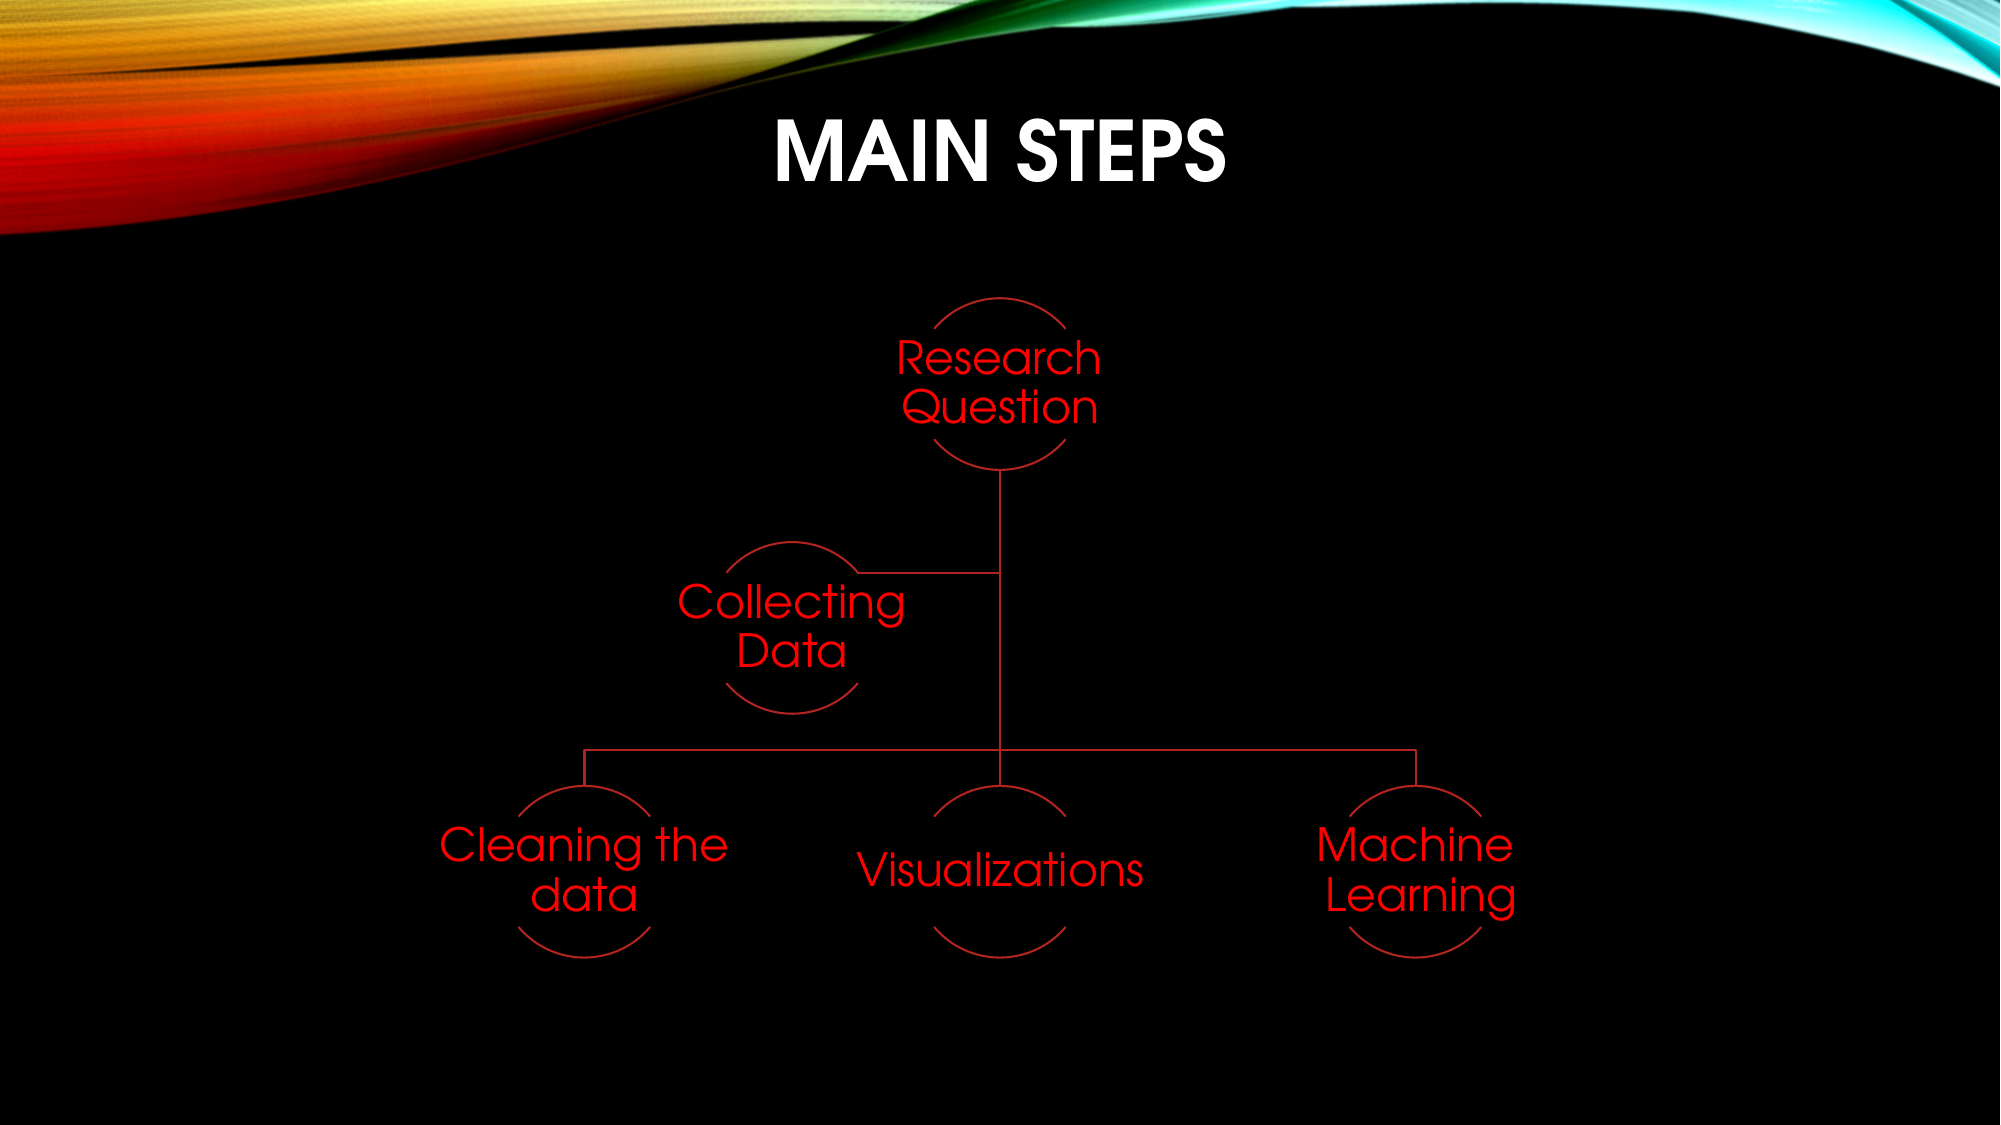

# Main steps
Research Question
Cleaning the data
Visualizations
Machine Learning
Collecting Data